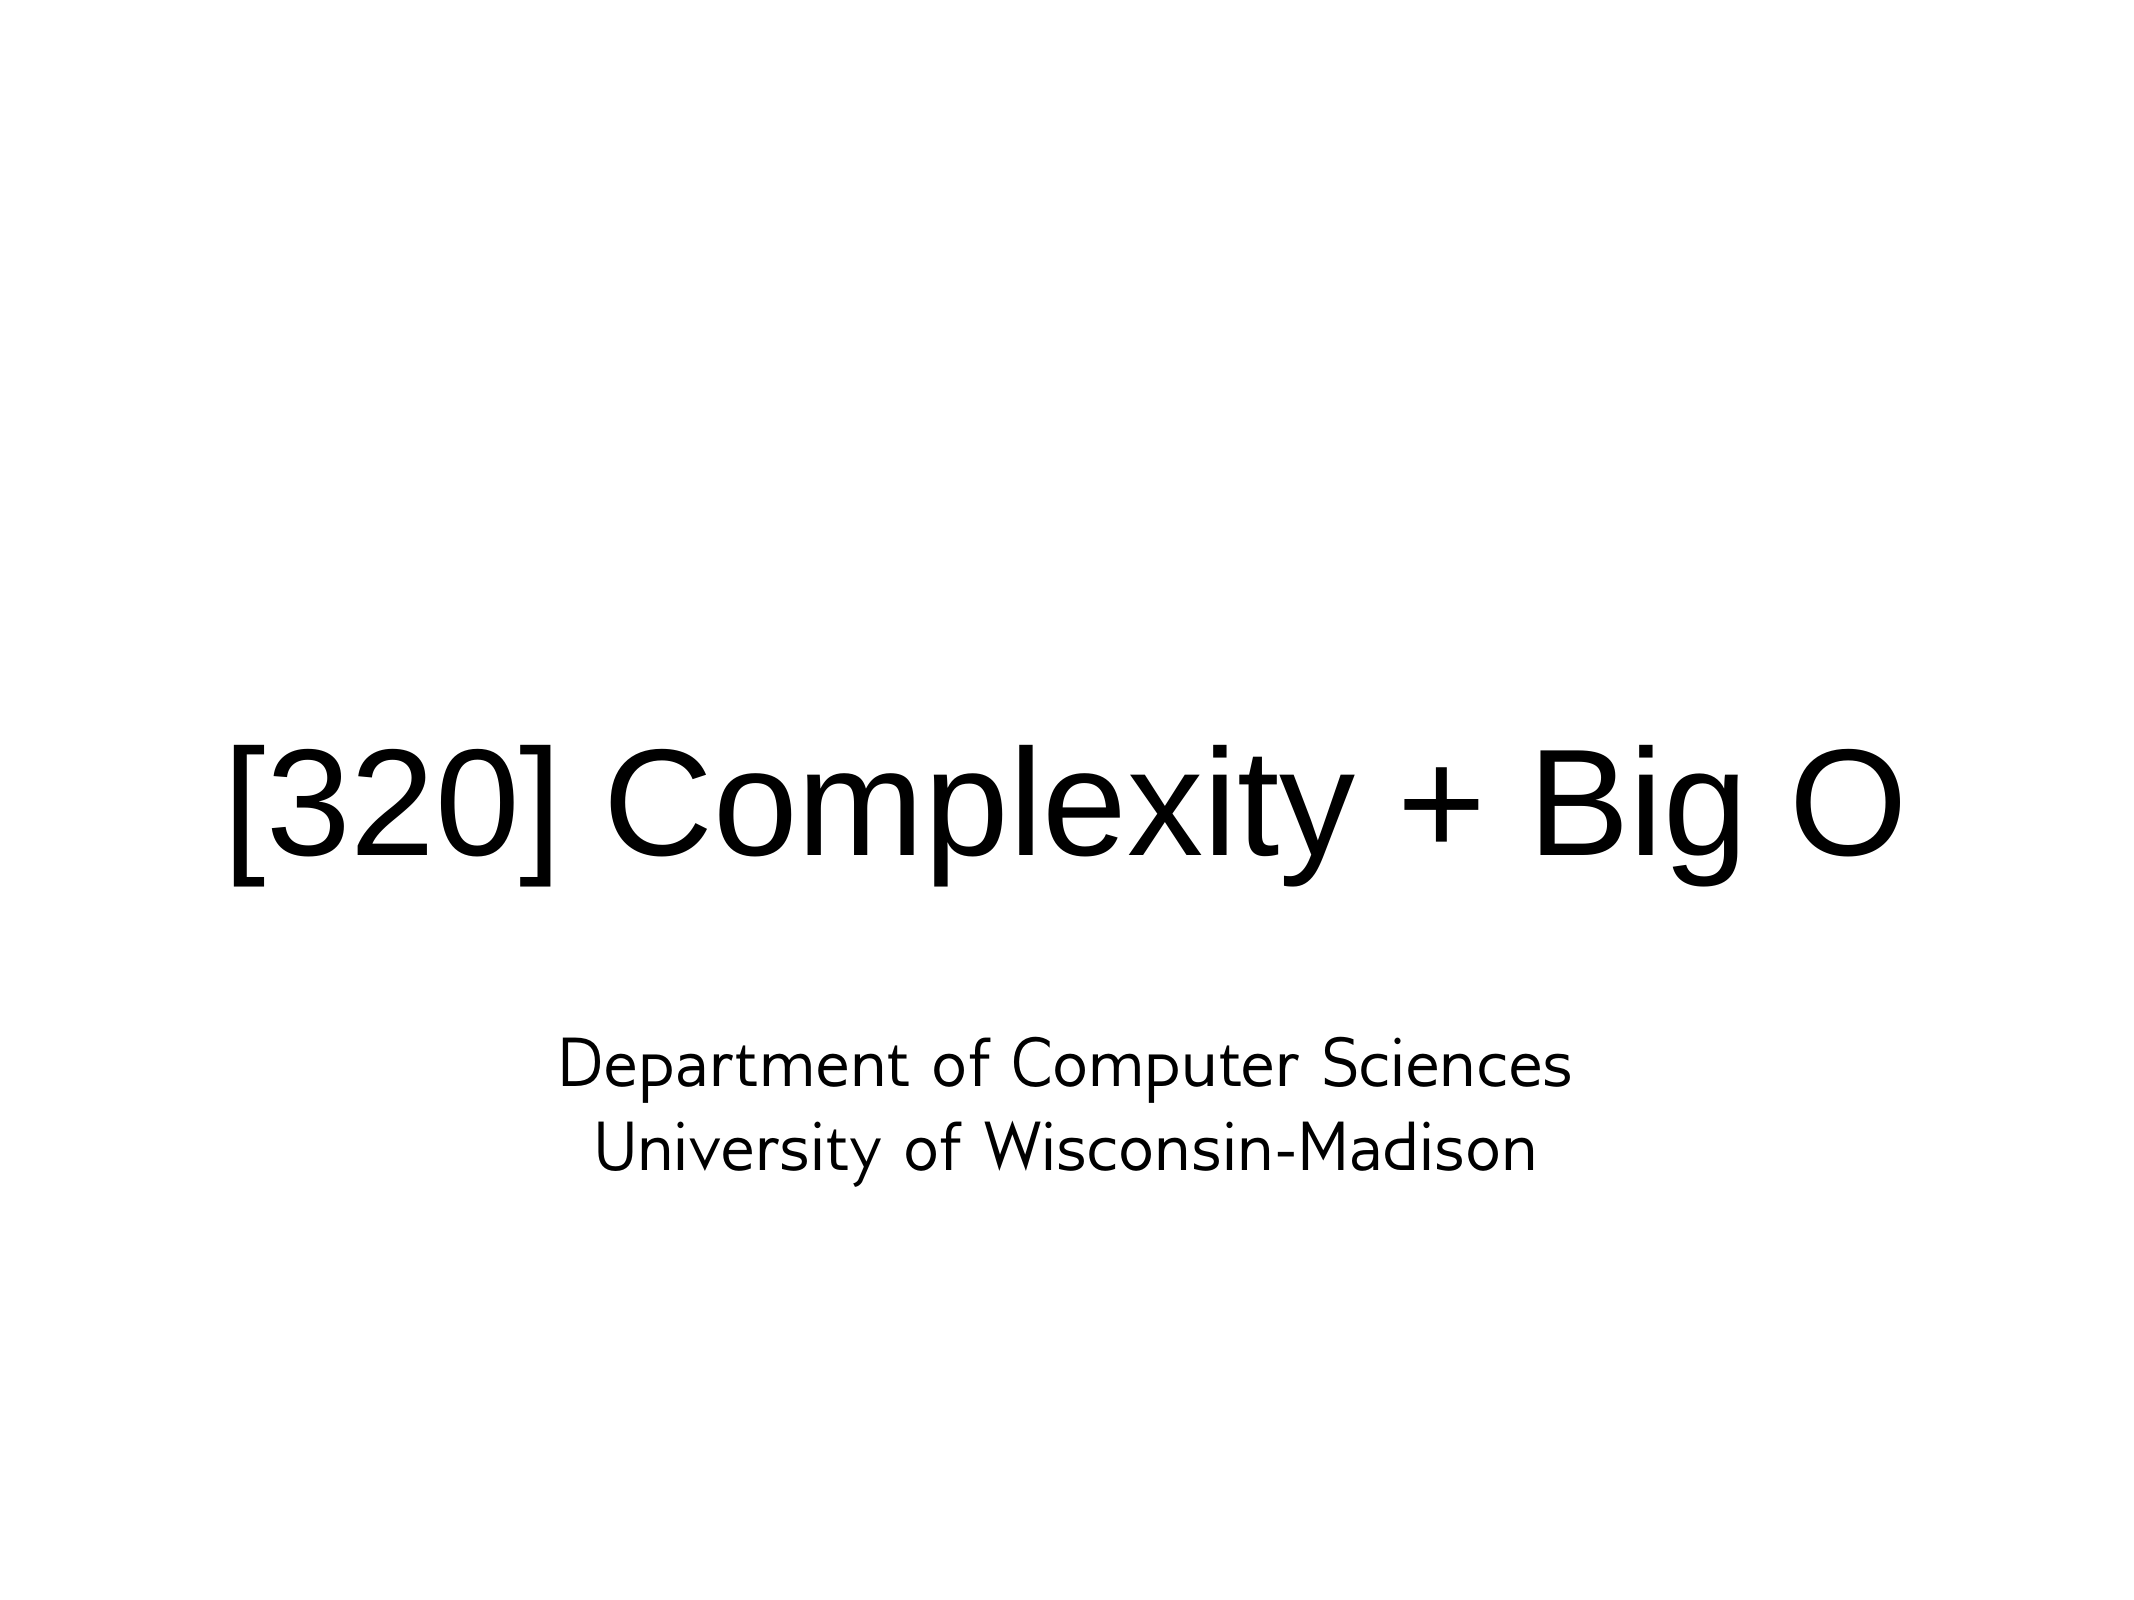

# [320] Complexity + Big O
Department of Computer Sciences
University of Wisconsin-Madison